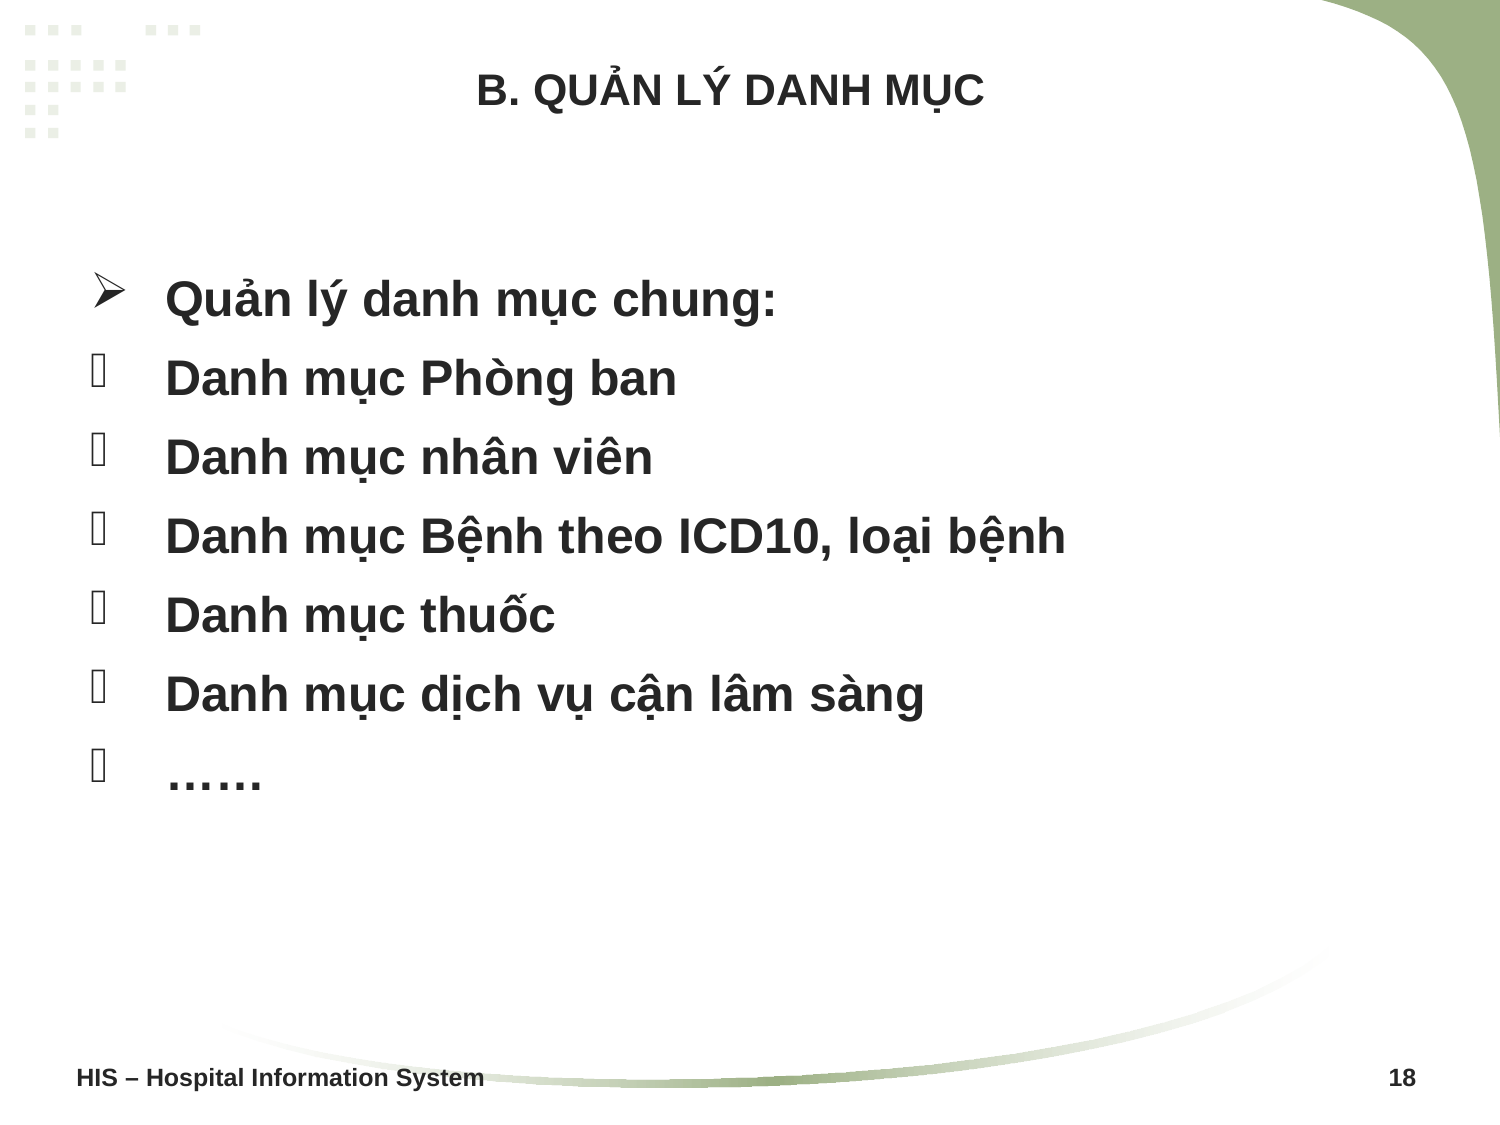

# B. QUẢN LÝ DANH MỤC
Quản lý danh mục chung:
Danh mục Phòng ban
Danh mục nhân viên
Danh mục Bệnh theo ICD10, loại bệnh
Danh mục thuốc
Danh mục dịch vụ cận lâm sàng
……
HIS – Hospital Information System						                18